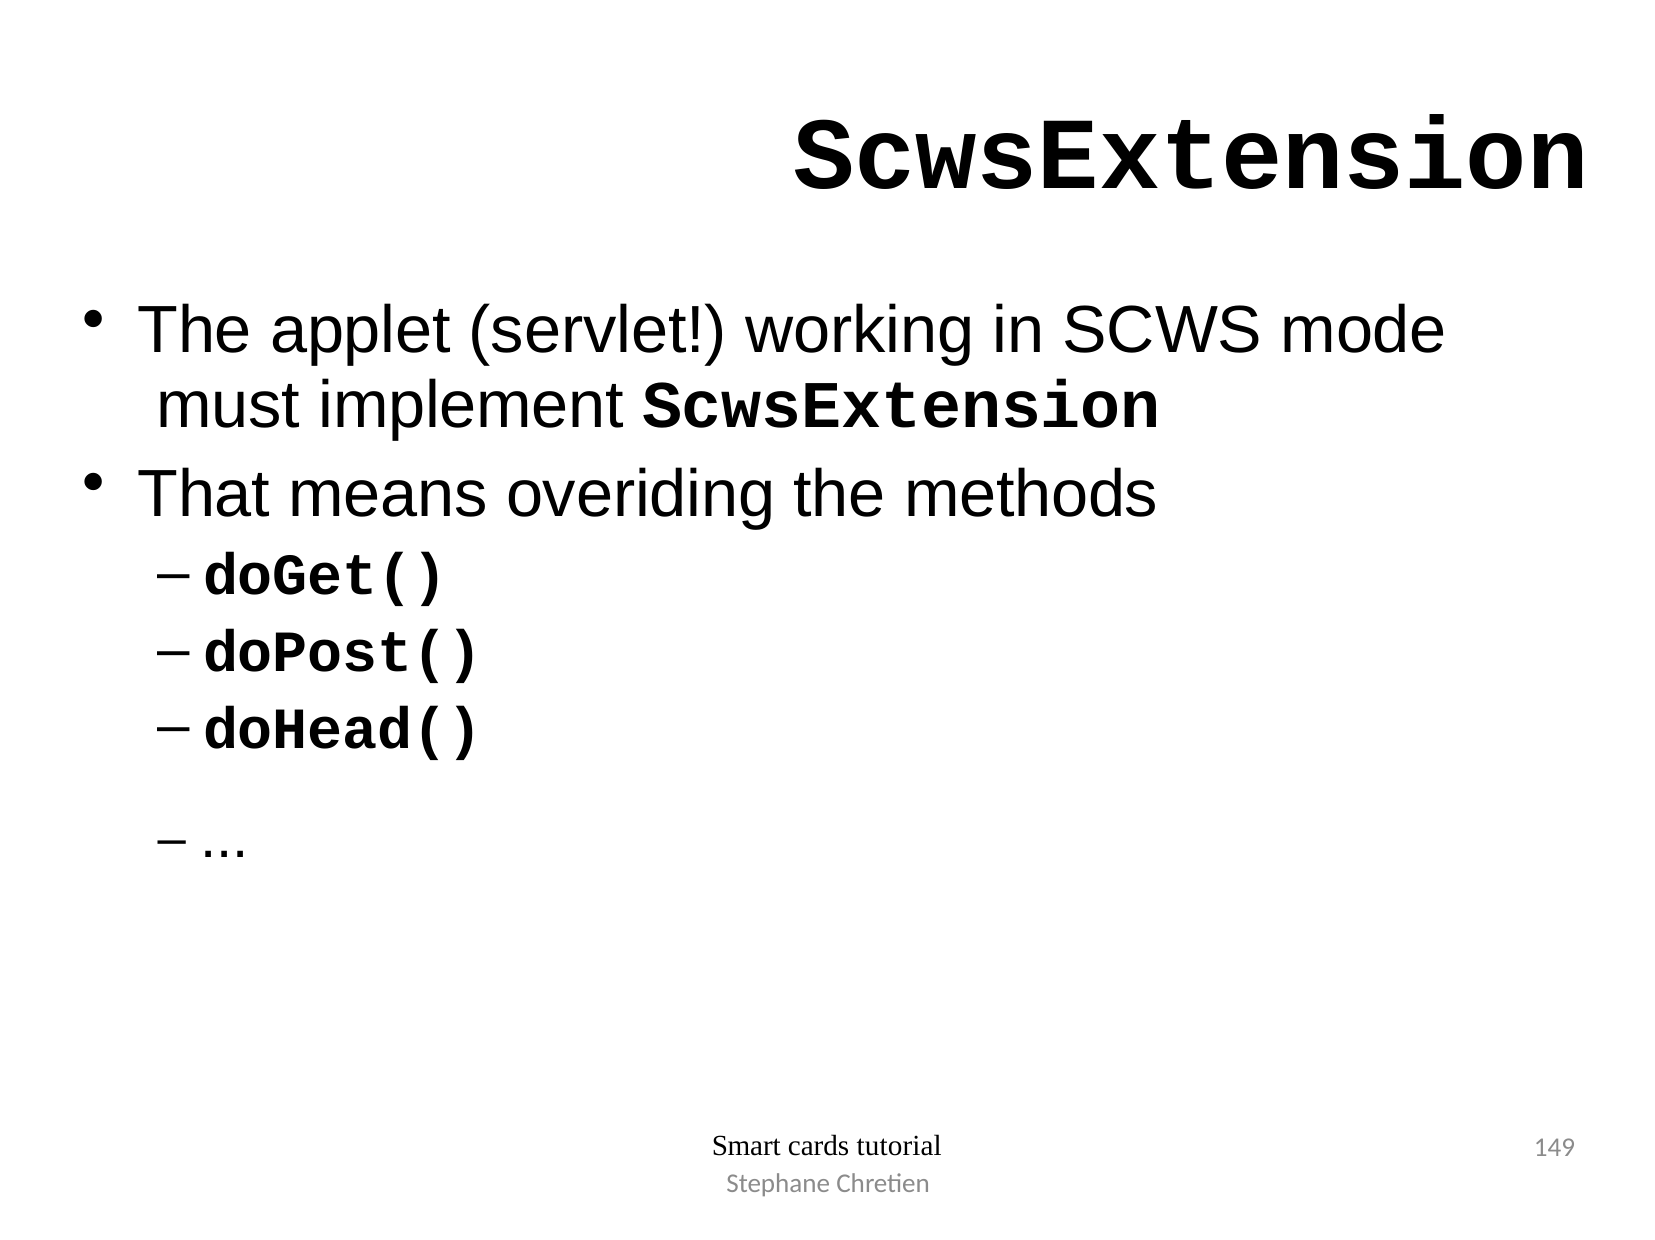

# ScwsExtension
The applet (servlet!) working in SCWS mode  must implement ScwsExtension
That means overiding the methods
doGet()
doPost()
doHead()
– ...
149
Smart cards tutorial
Stephane Chretien